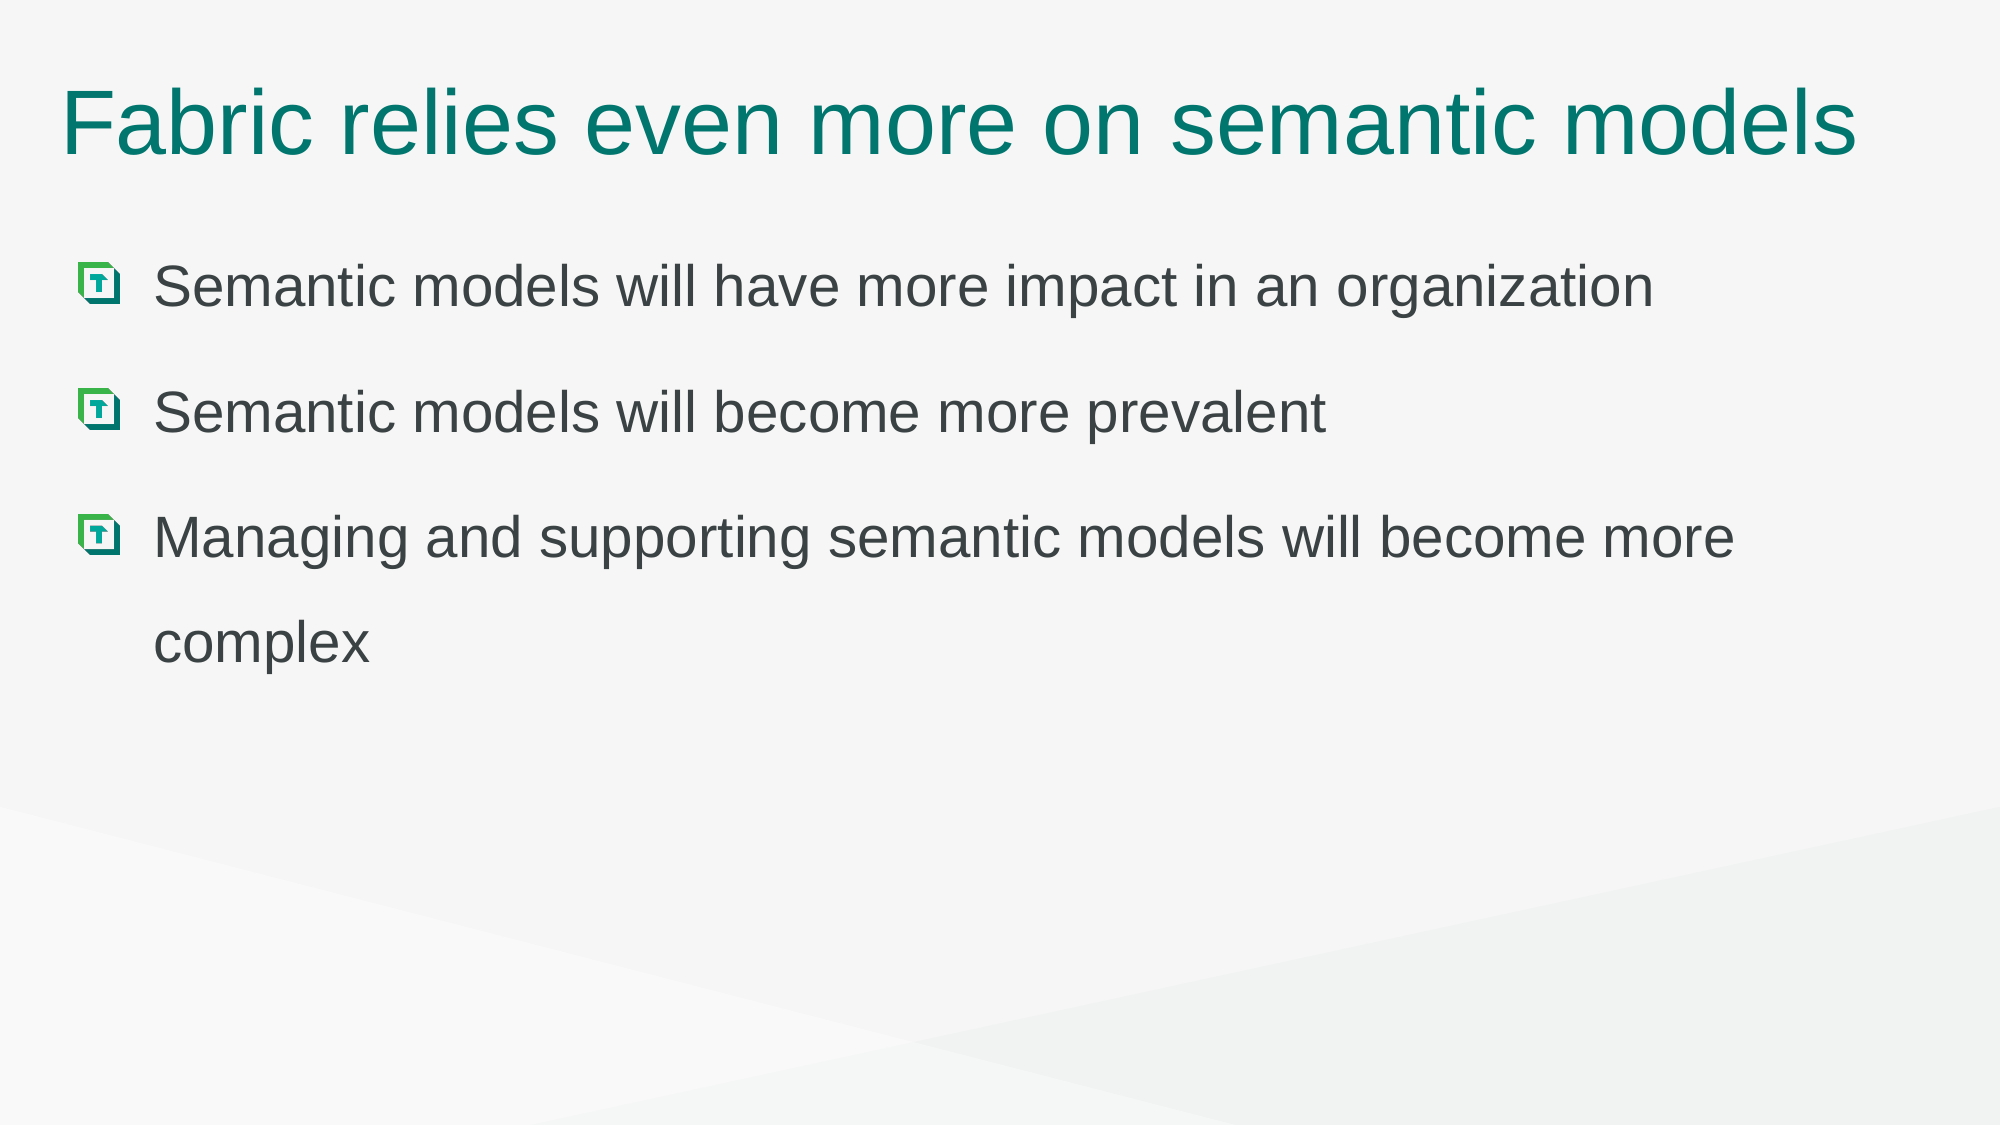

# Fabric relies even more on semantic models
Semantic models will have more impact in an organization
Semantic models will become more prevalent
Managing and supporting semantic models will become more complex